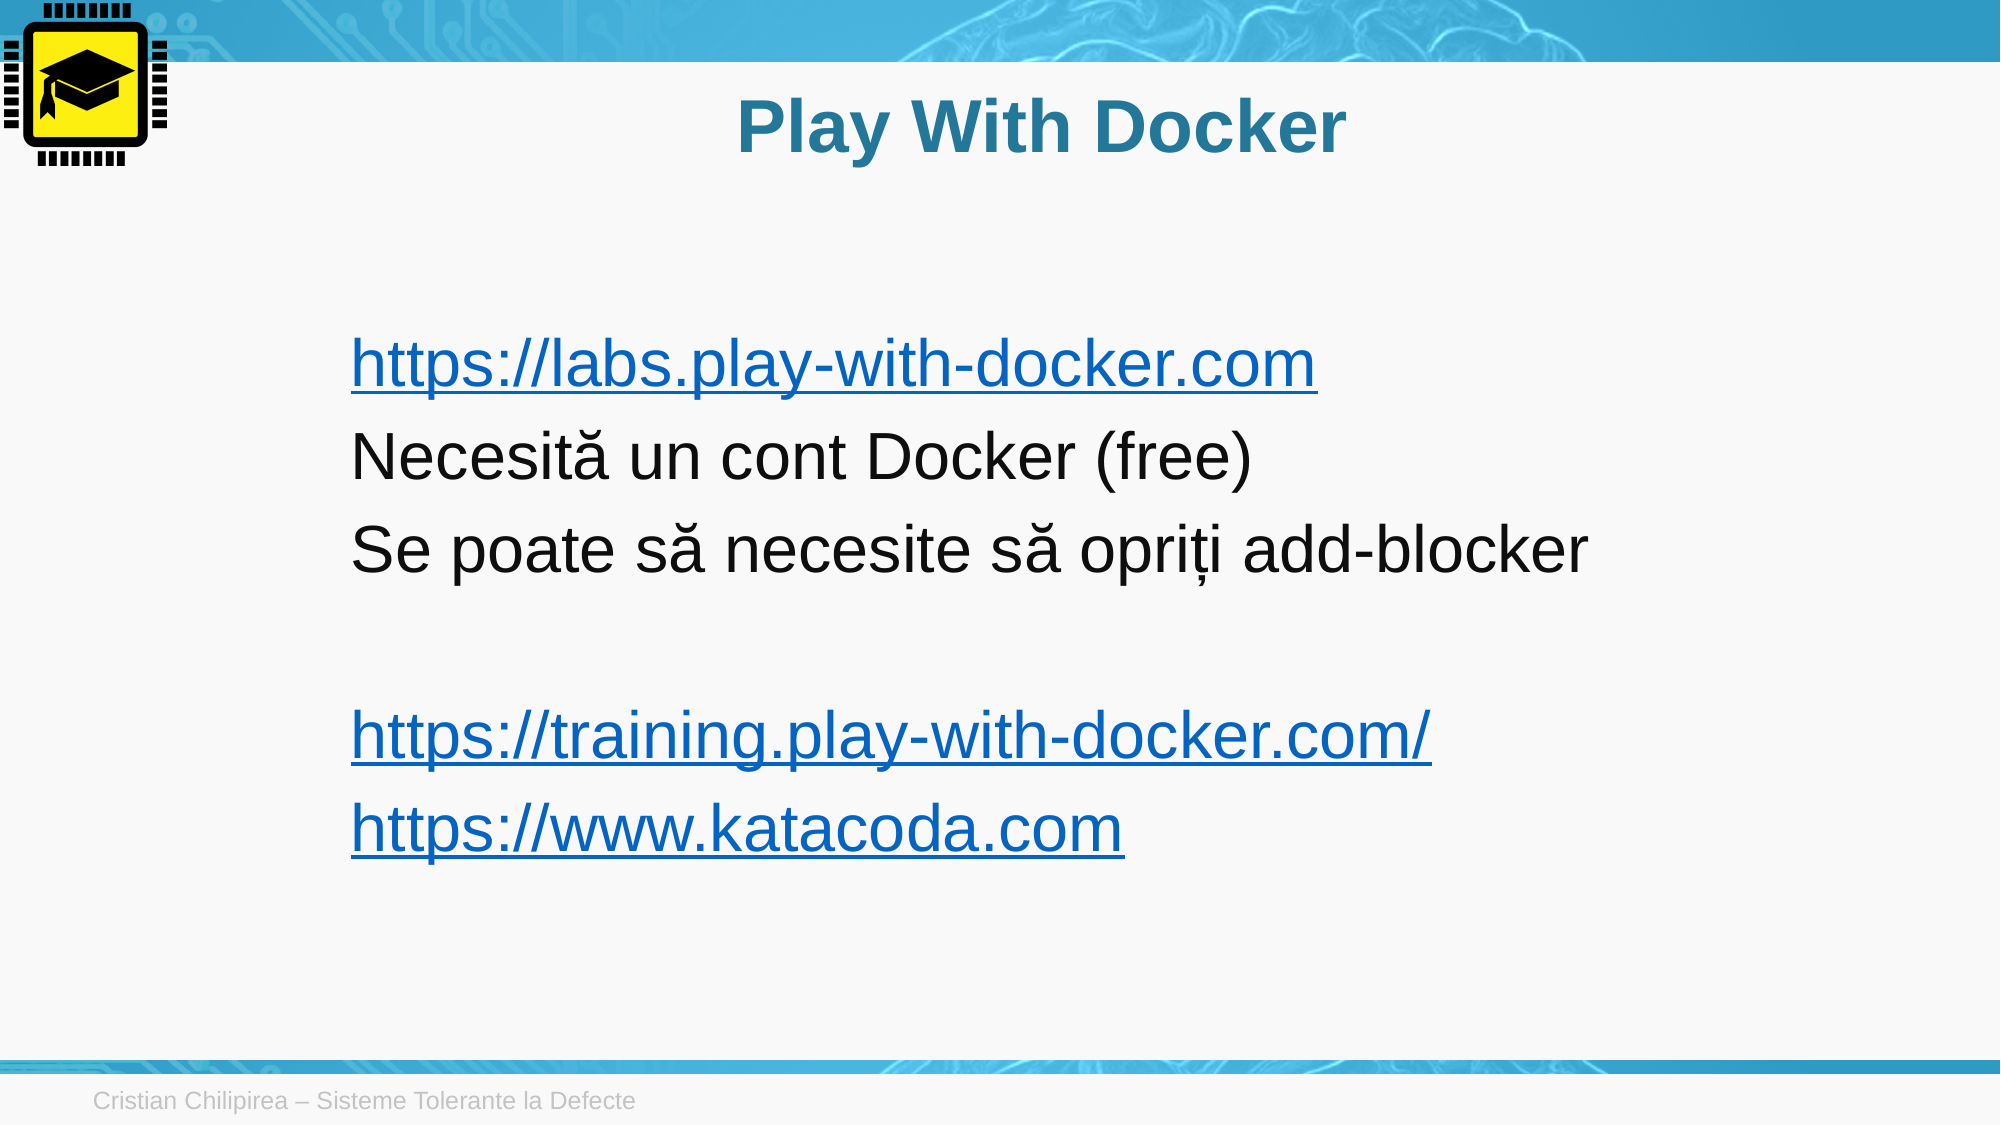

# Play With Docker
https://labs.play-with-docker.com
Necesită un cont Docker (free)
Se poate să necesite să opriți add-blocker

https://training.play-with-docker.com/
https://www.katacoda.com

Cristian Chilipirea – Sisteme Tolerante la Defecte